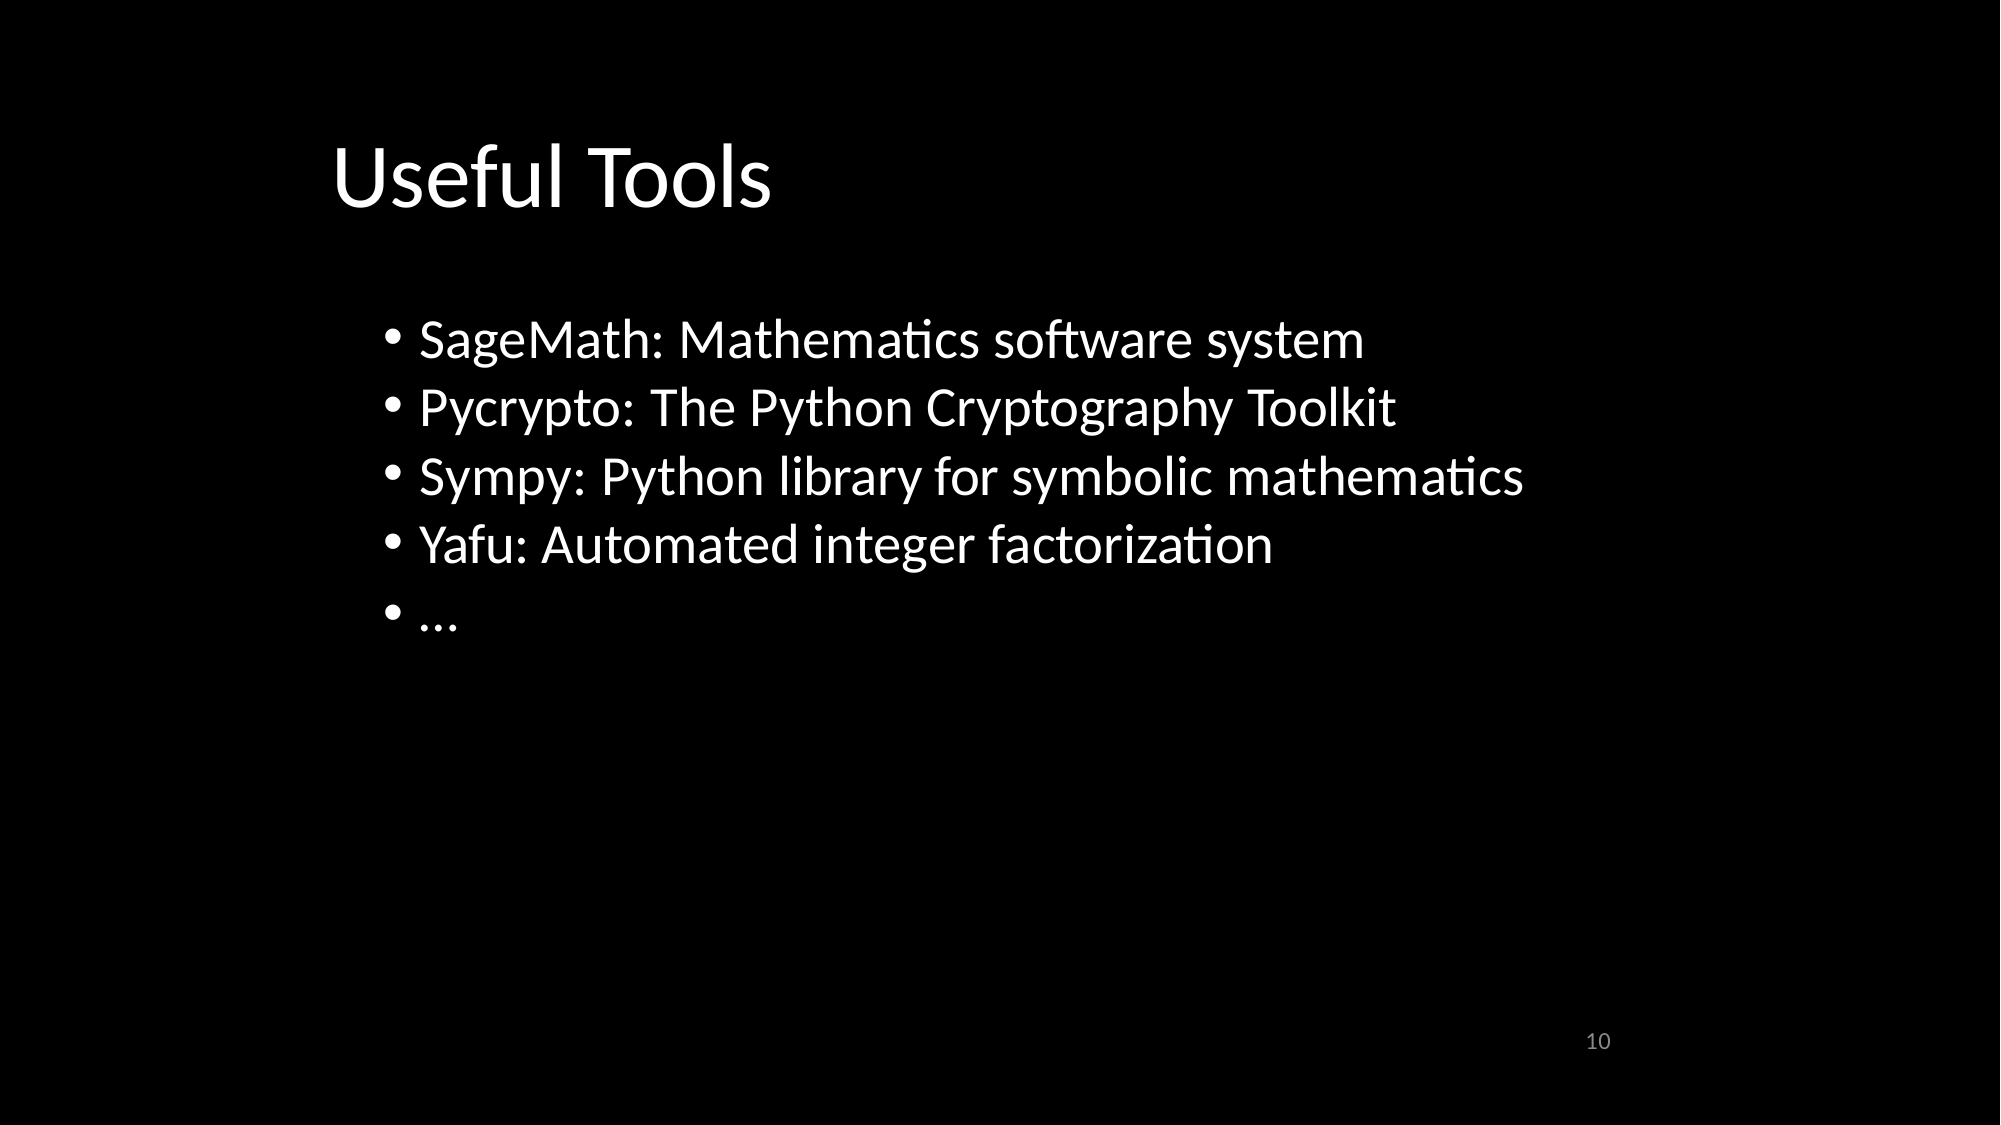

Useful Tools
SageMath: Mathematics software system
Pycrypto: The Python Cryptography Toolkit
Sympy: Python library for symbolic mathematics
Yafu: Automated integer factorization
• …
10